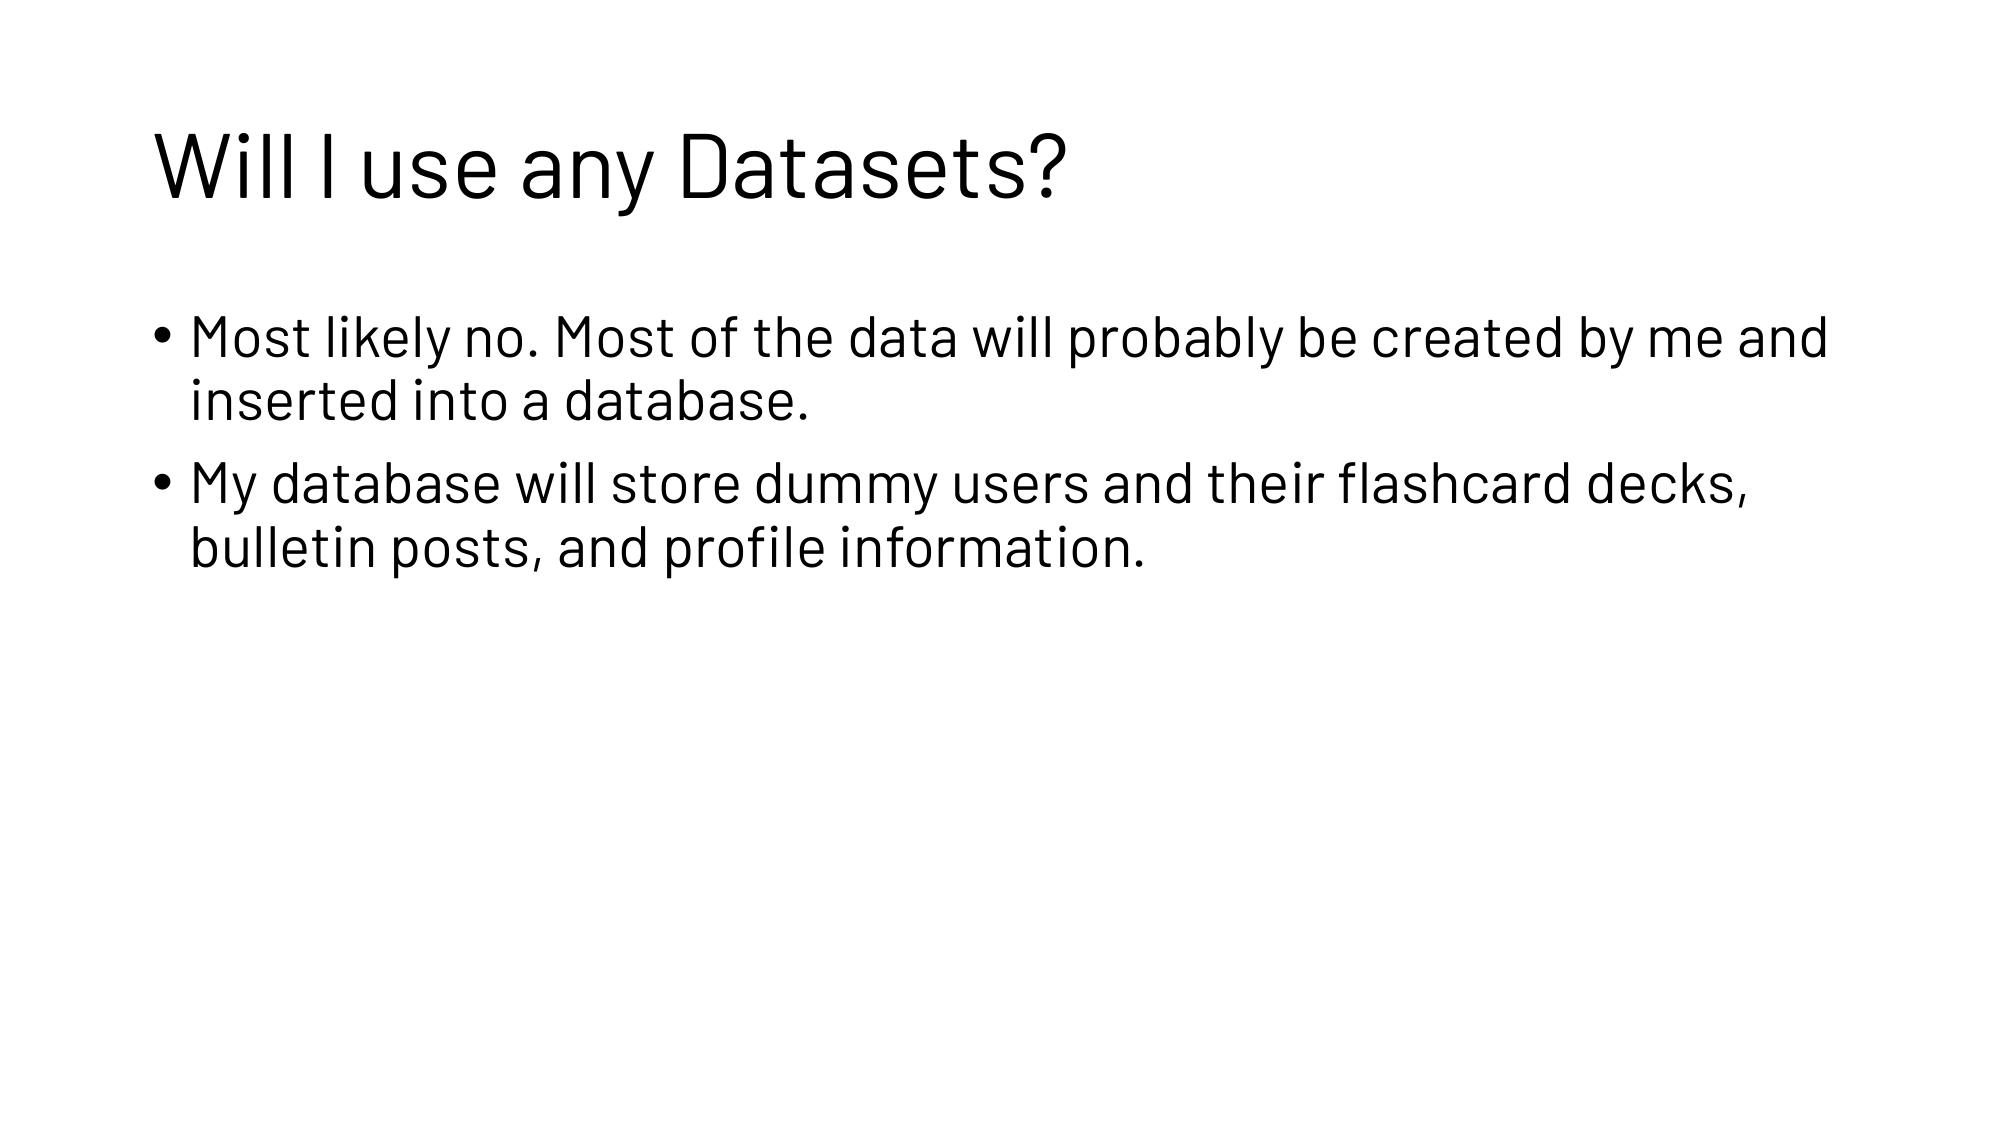

# Will I use any Datasets?
Most likely no. Most of the data will probably be created by me and inserted into a database.
My database will store dummy users and their flashcard decks, bulletin posts, and profile information.